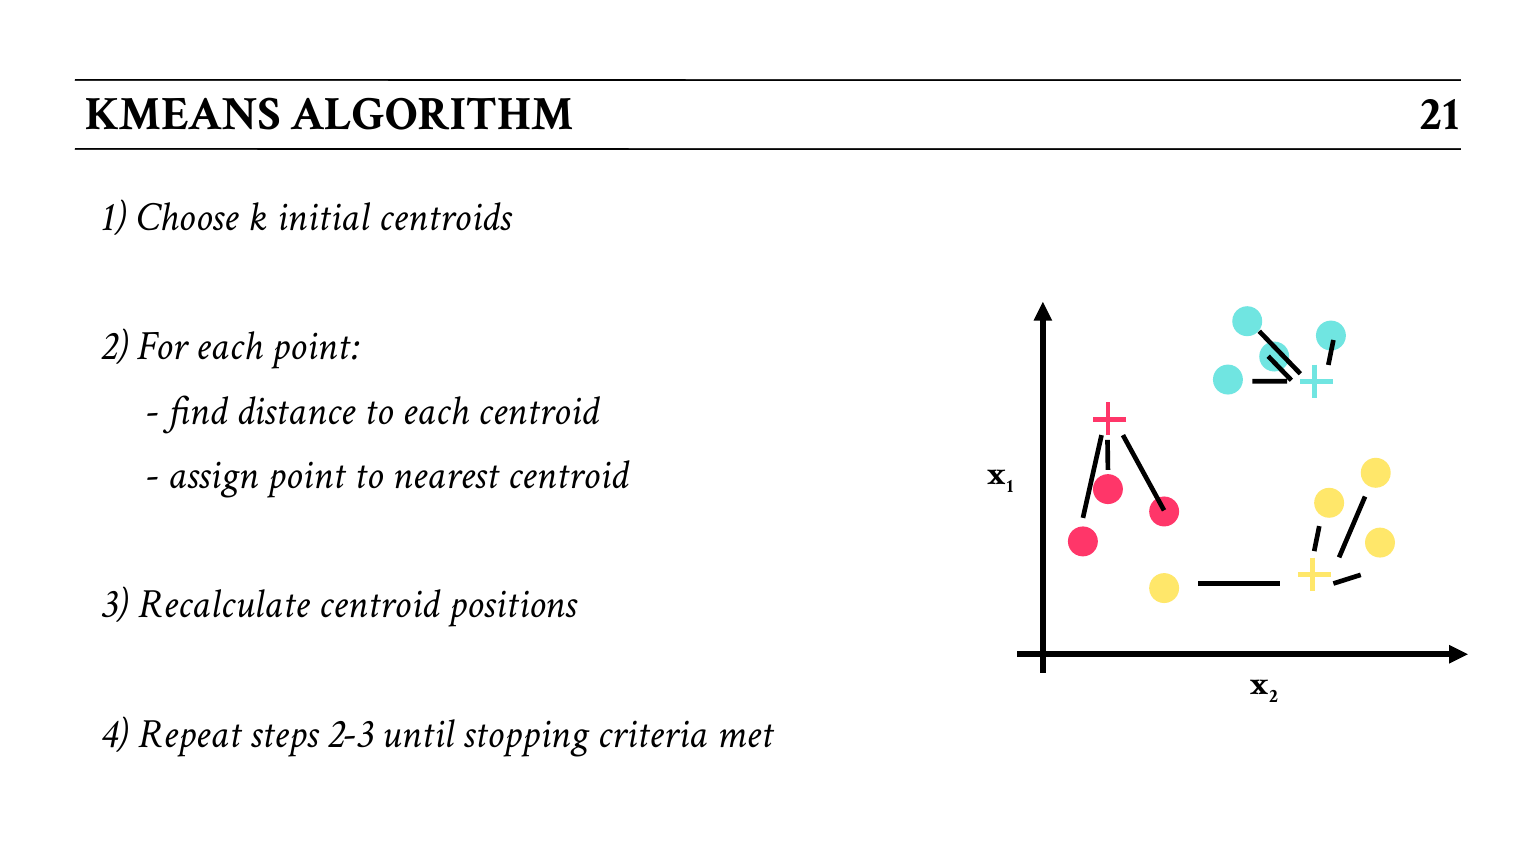

# KMEANS ALGORITHM
21

1) Choose k initial centroids

2) For each point:
     - find distance to each centroid
     - assign point to nearest centroid

3) Recalculate centroid positions

4) Repeat steps 2-3 until stopping criteria met

x1

x2